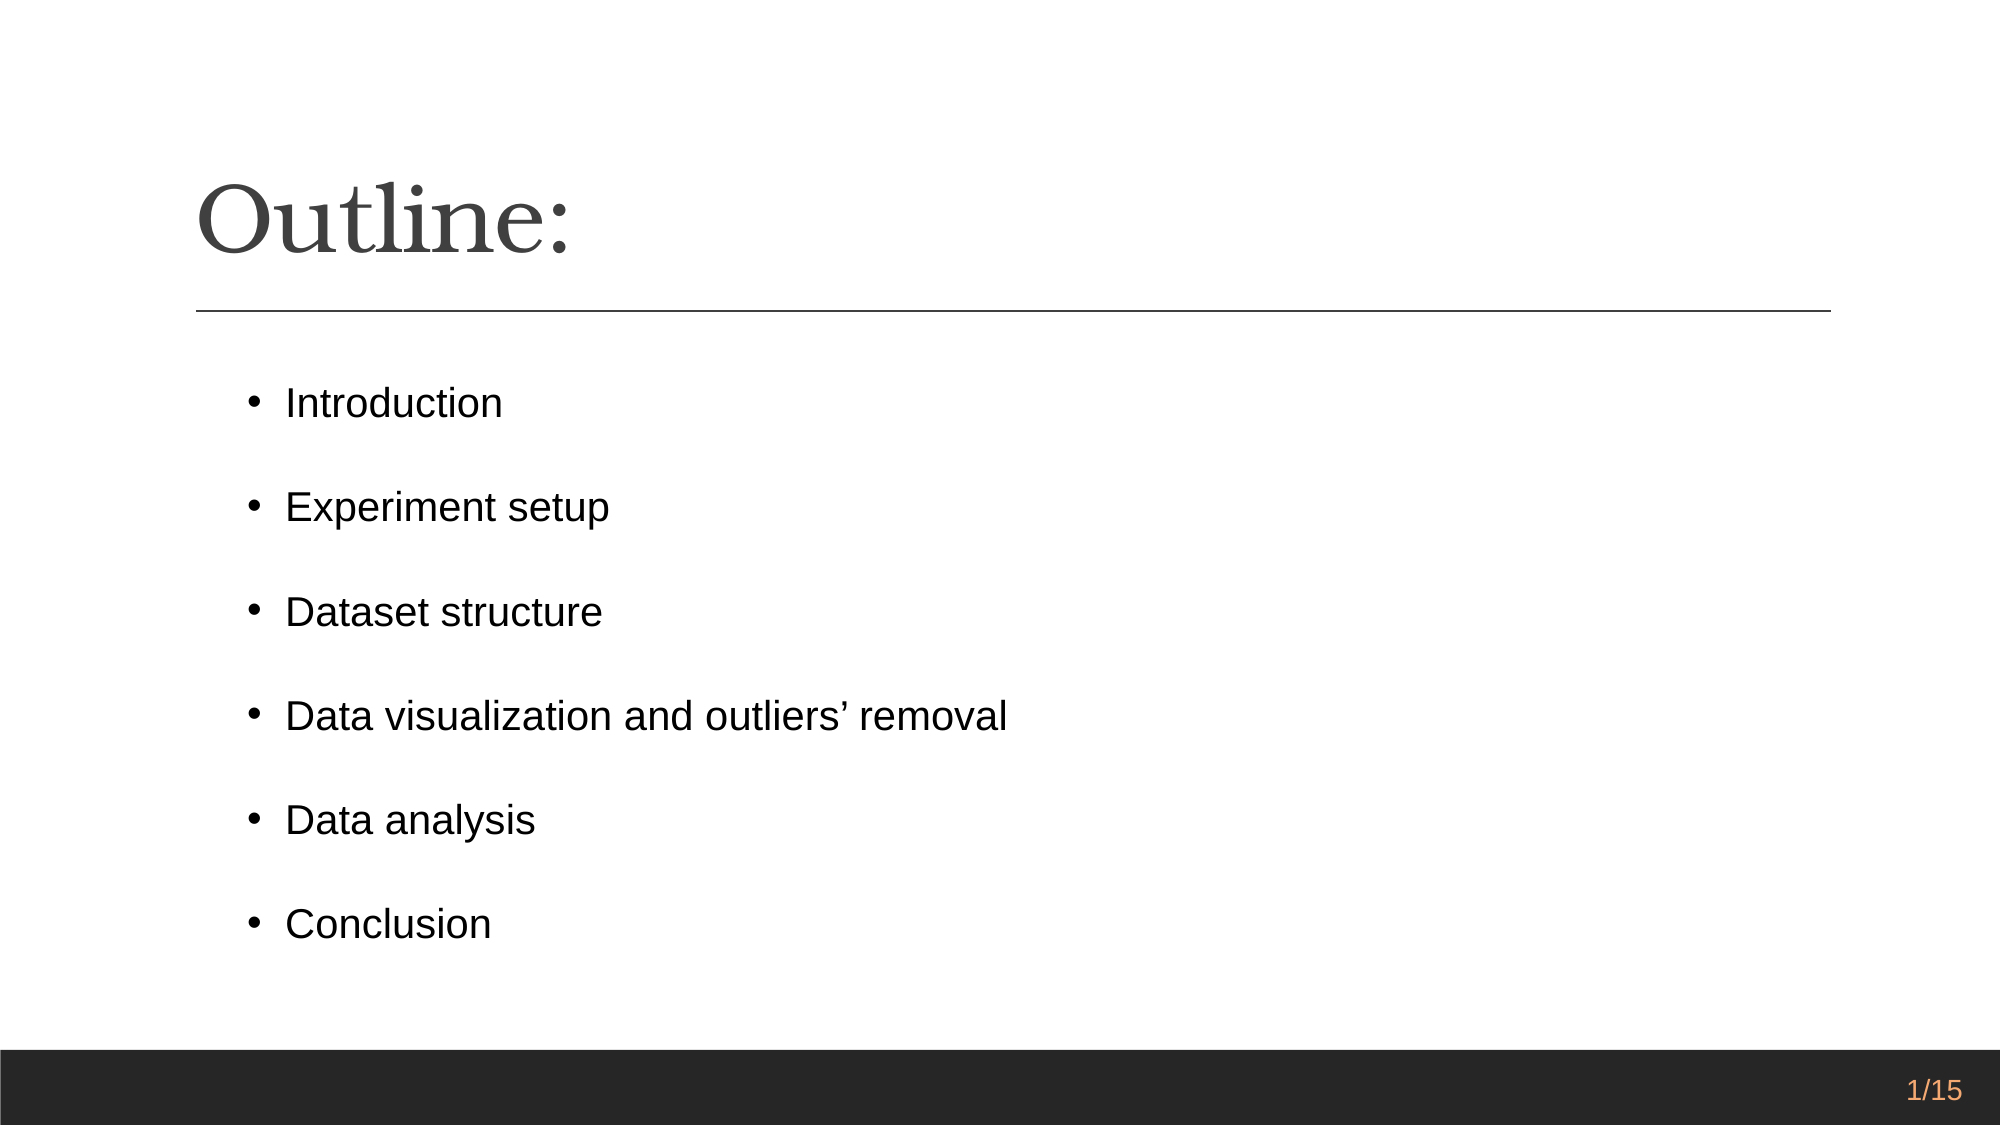

# Outline:
  Introduction
  Experiment setup
  Dataset structure
  Data visualization and outliers’ removal
  Data analysis
  Conclusion

1/15